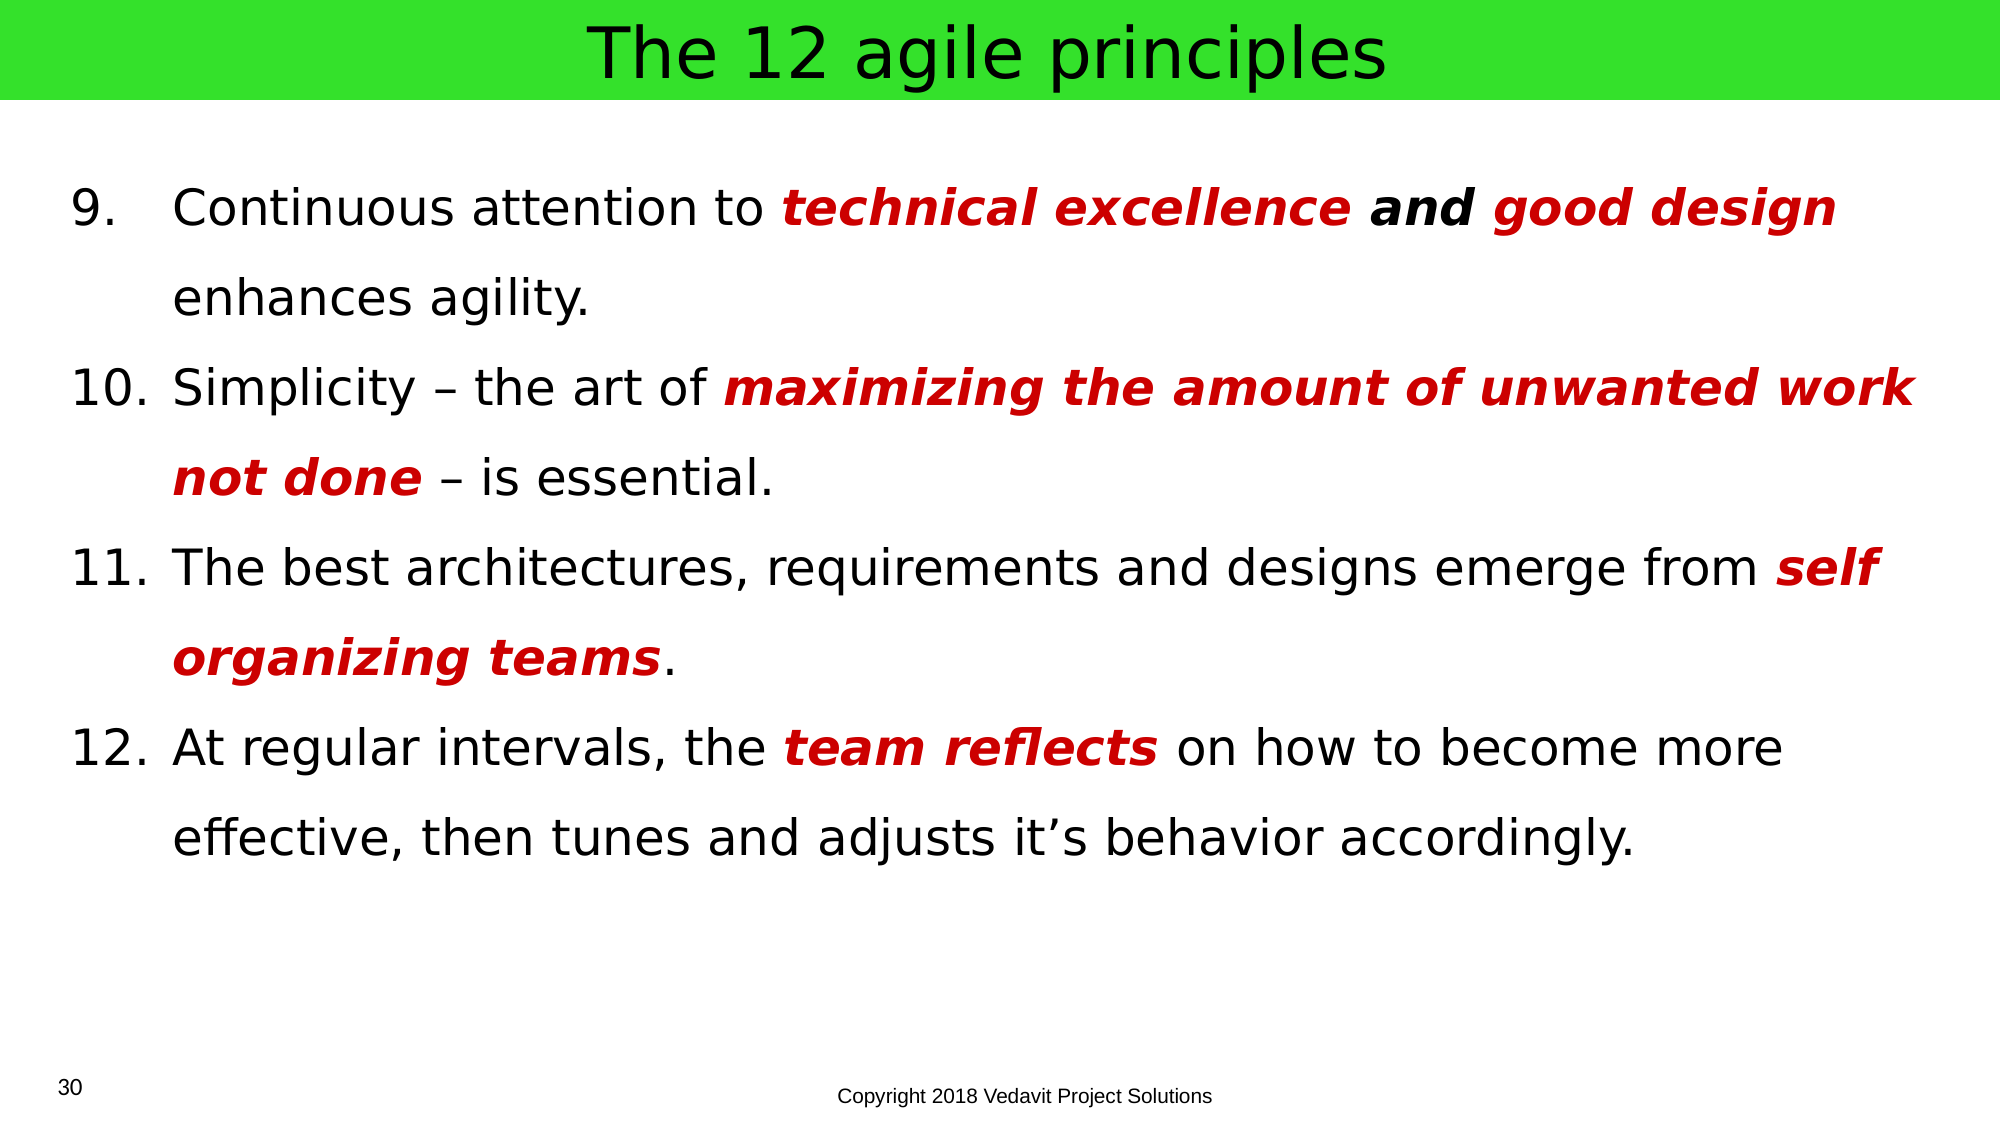

# The 12 agile principles
Continuous attention to technical excellence and good design enhances agility.
Simplicity – the art of maximizing the amount of unwanted work not done – is essential.
The best architectures, requirements and designs emerge from self organizing teams.
At regular intervals, the team reflects on how to become more effective, then tunes and adjusts it’s behavior accordingly.
30